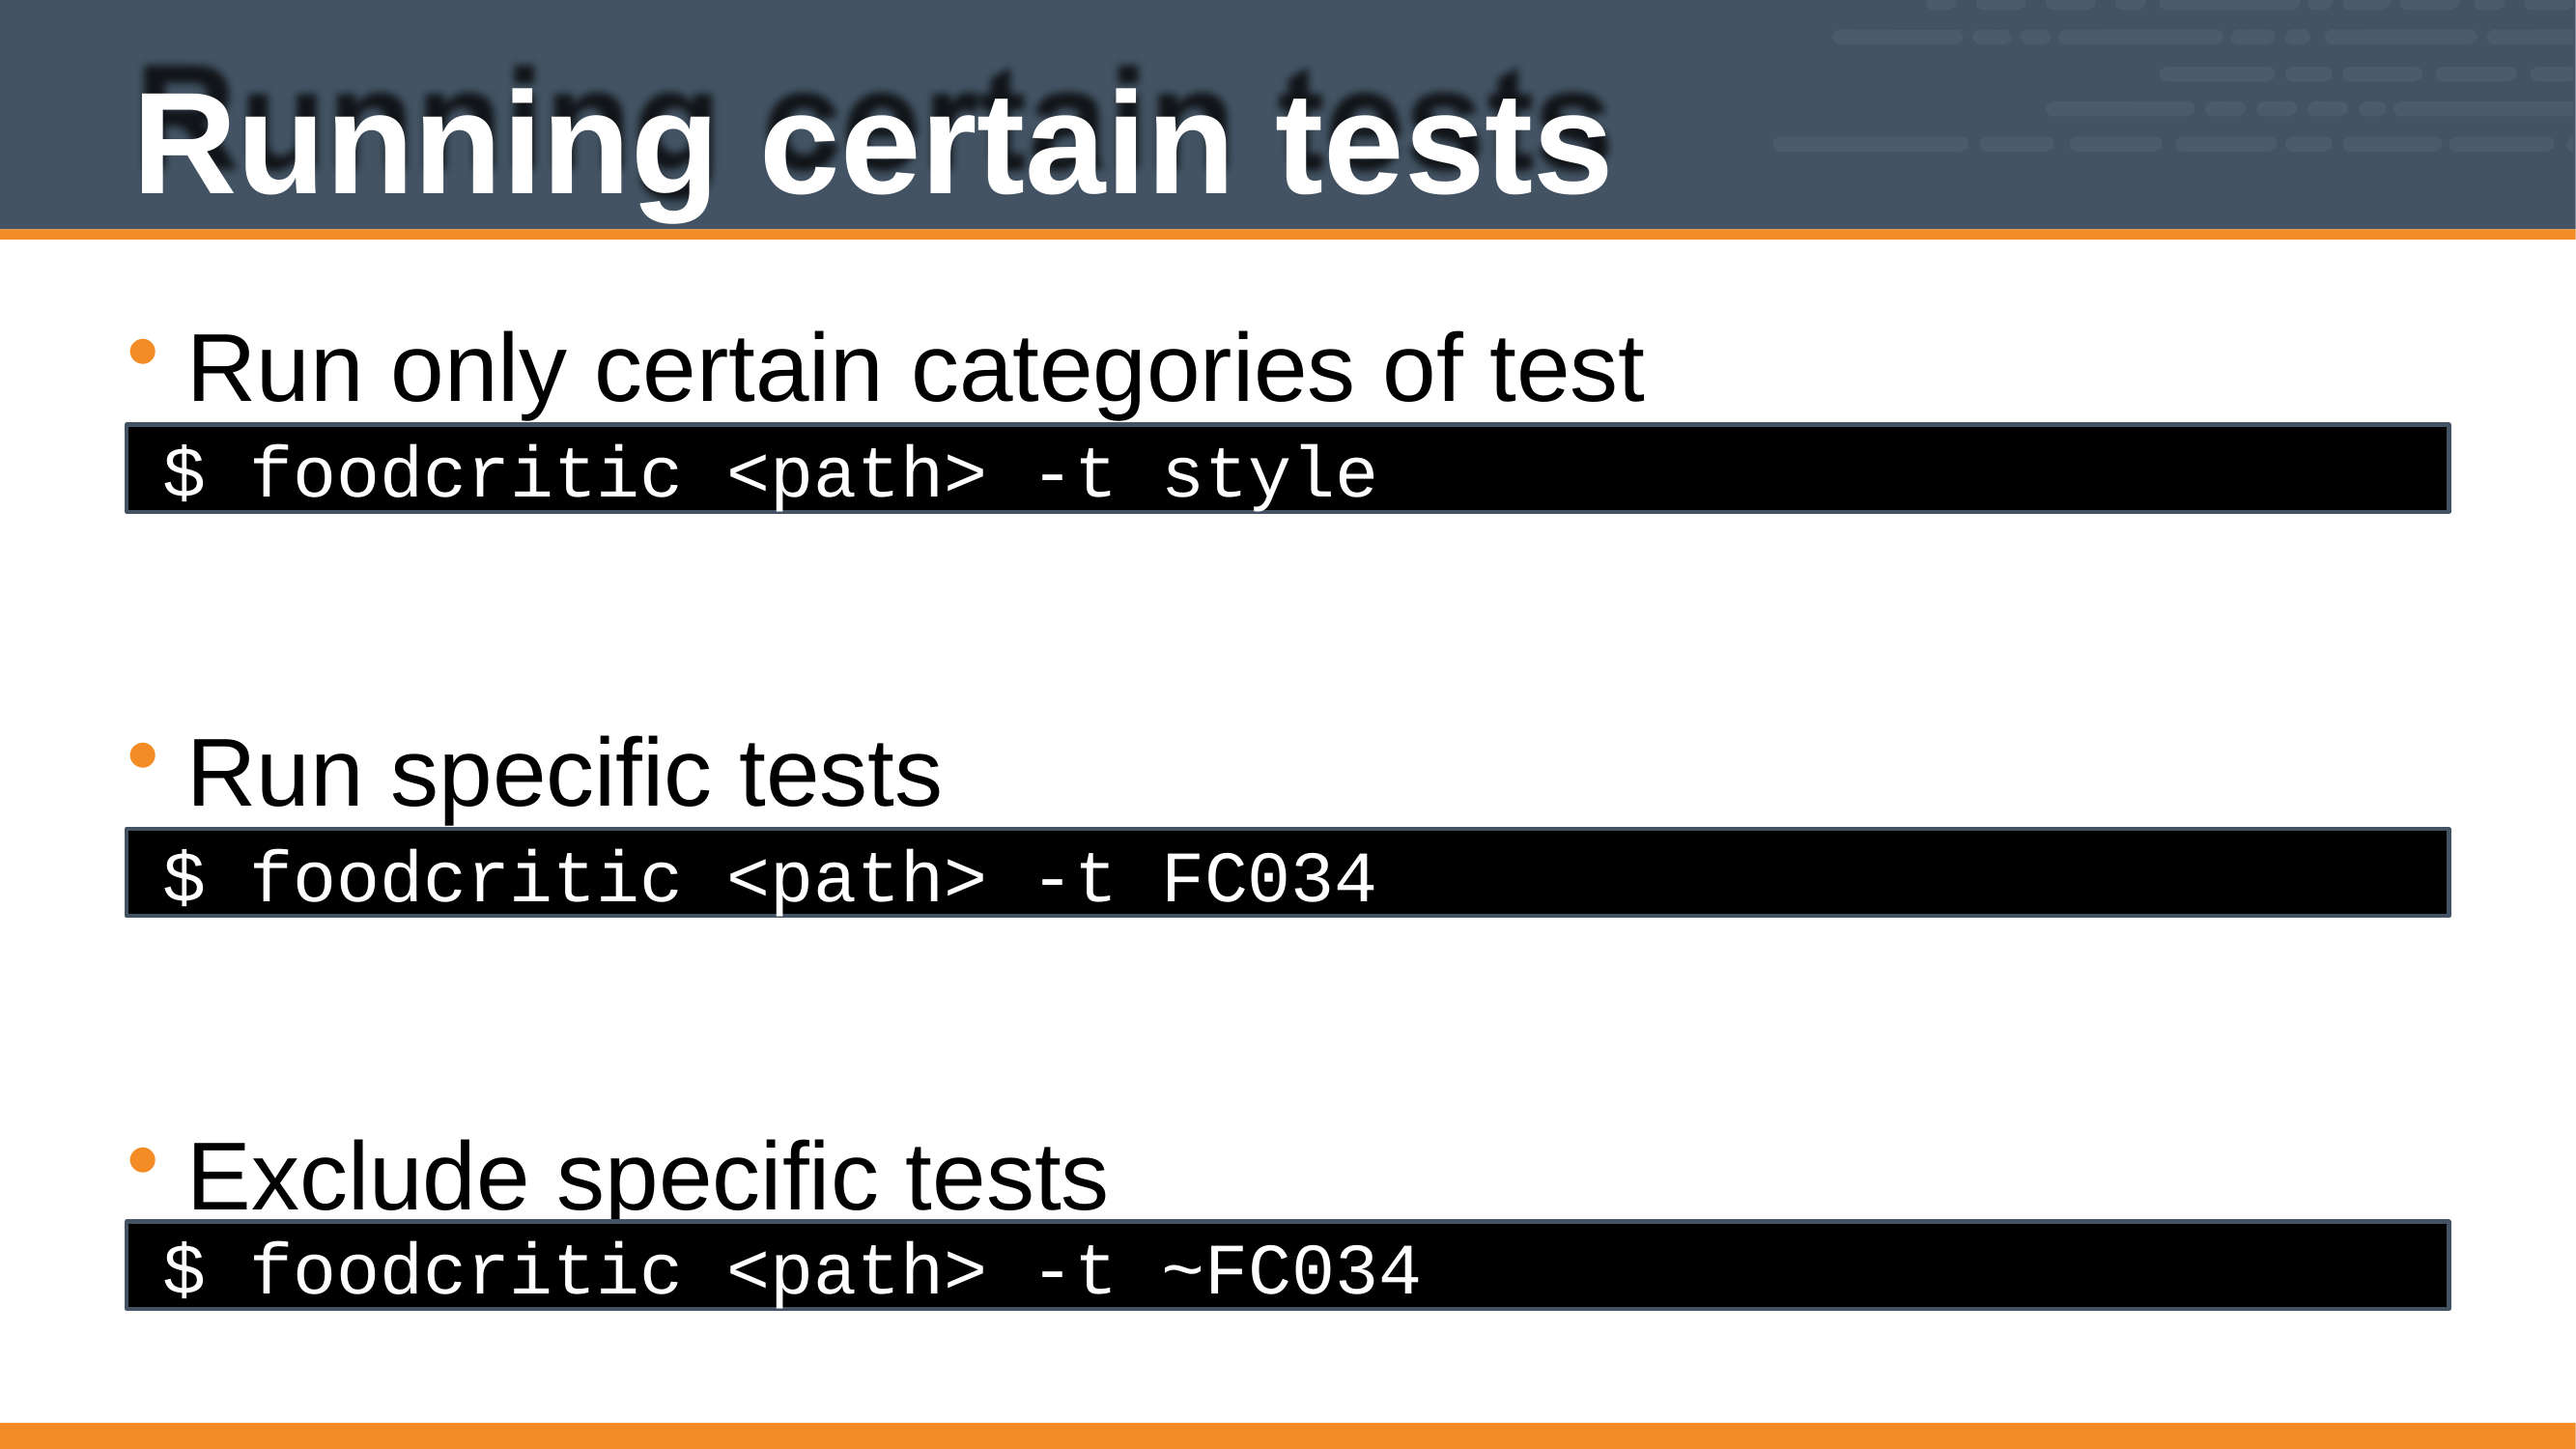

# Running certain tests

Run only certain categories of test
$ foodcritic <path> -t style
Run specific tests
$ foodcritic <path> -t FC034
Exclude specific tests
$ foodcritic <path> -t ~FC034